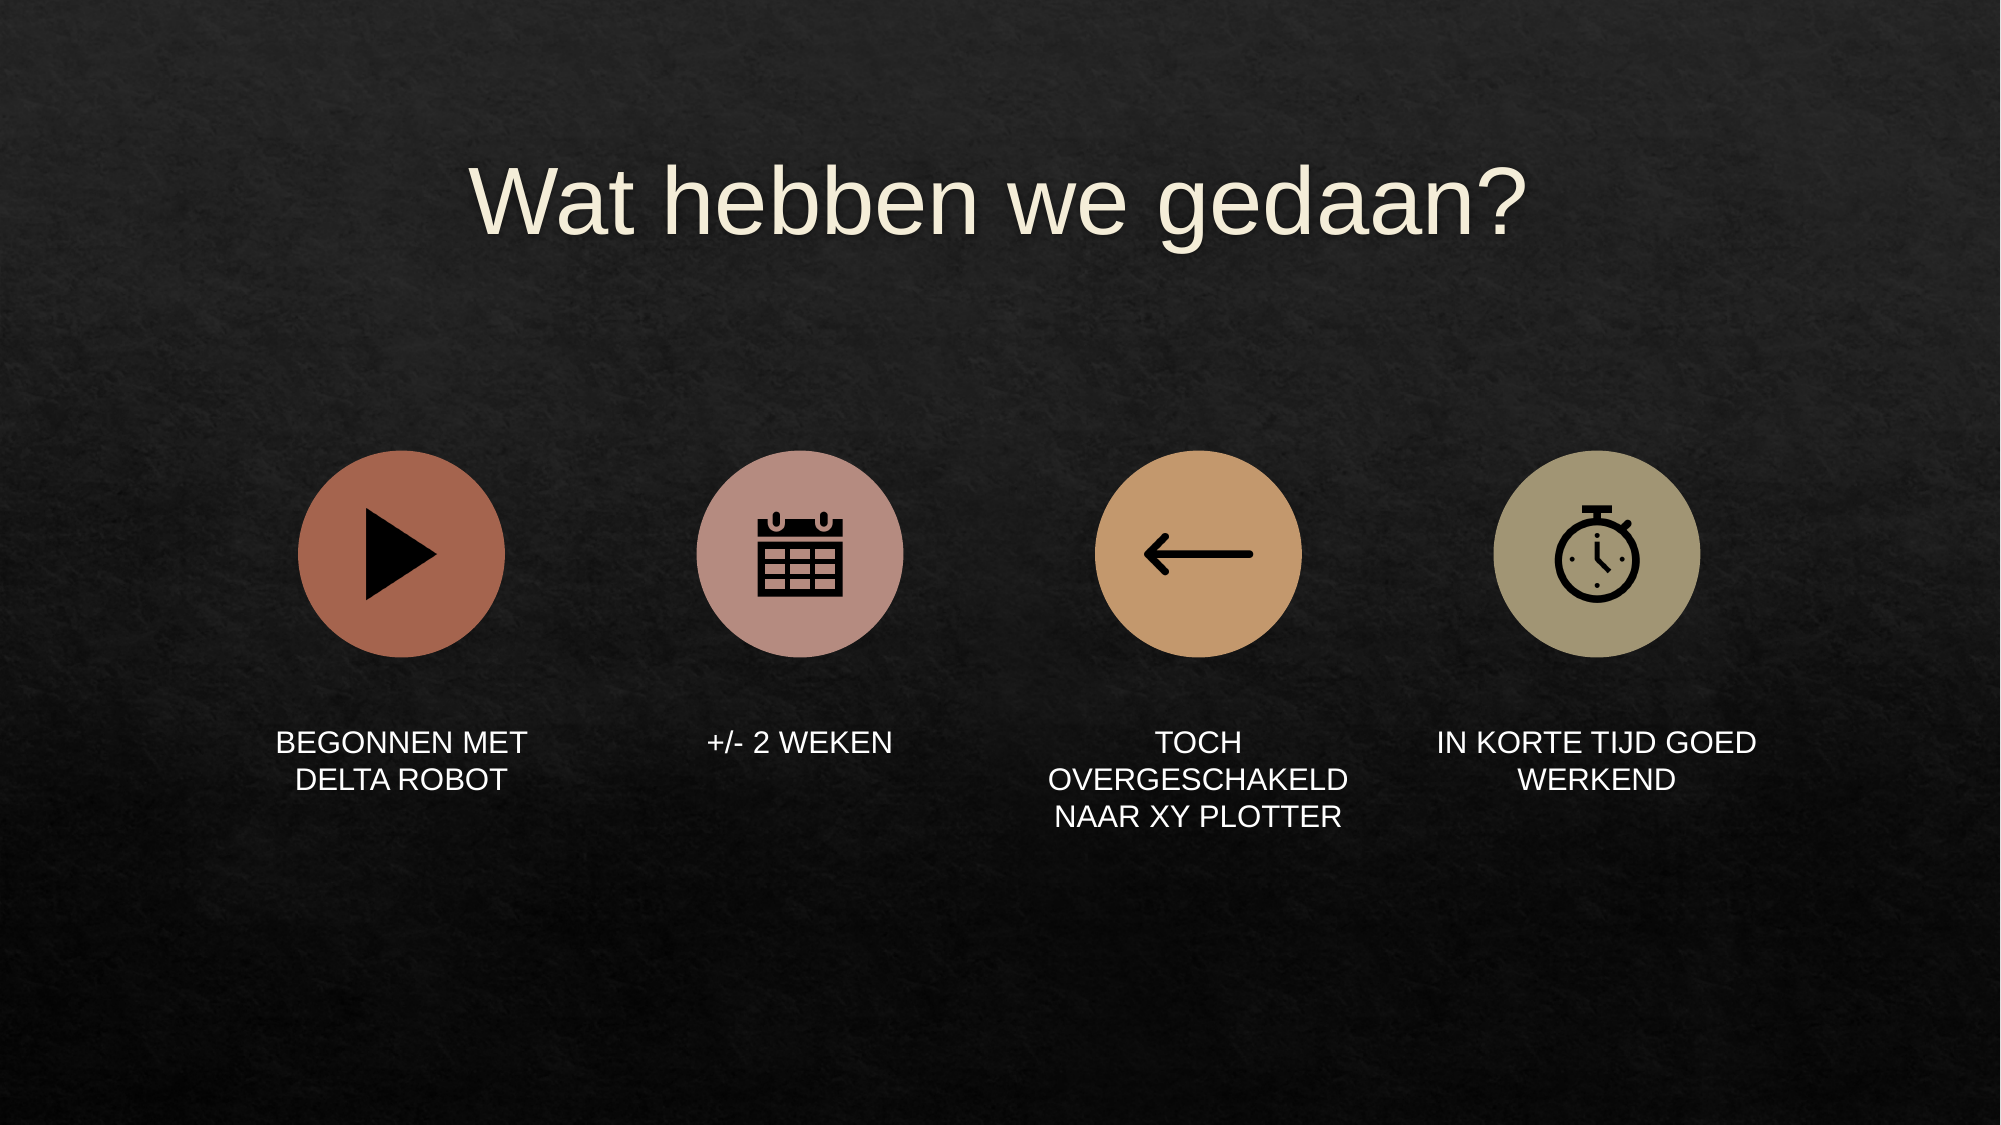

# Wat hebben we gedaan?
Begonnen met Delta Robot
+/- 2 weken
Toch overgeschakeld naar XY Plotter
In korte tijd goed werkend